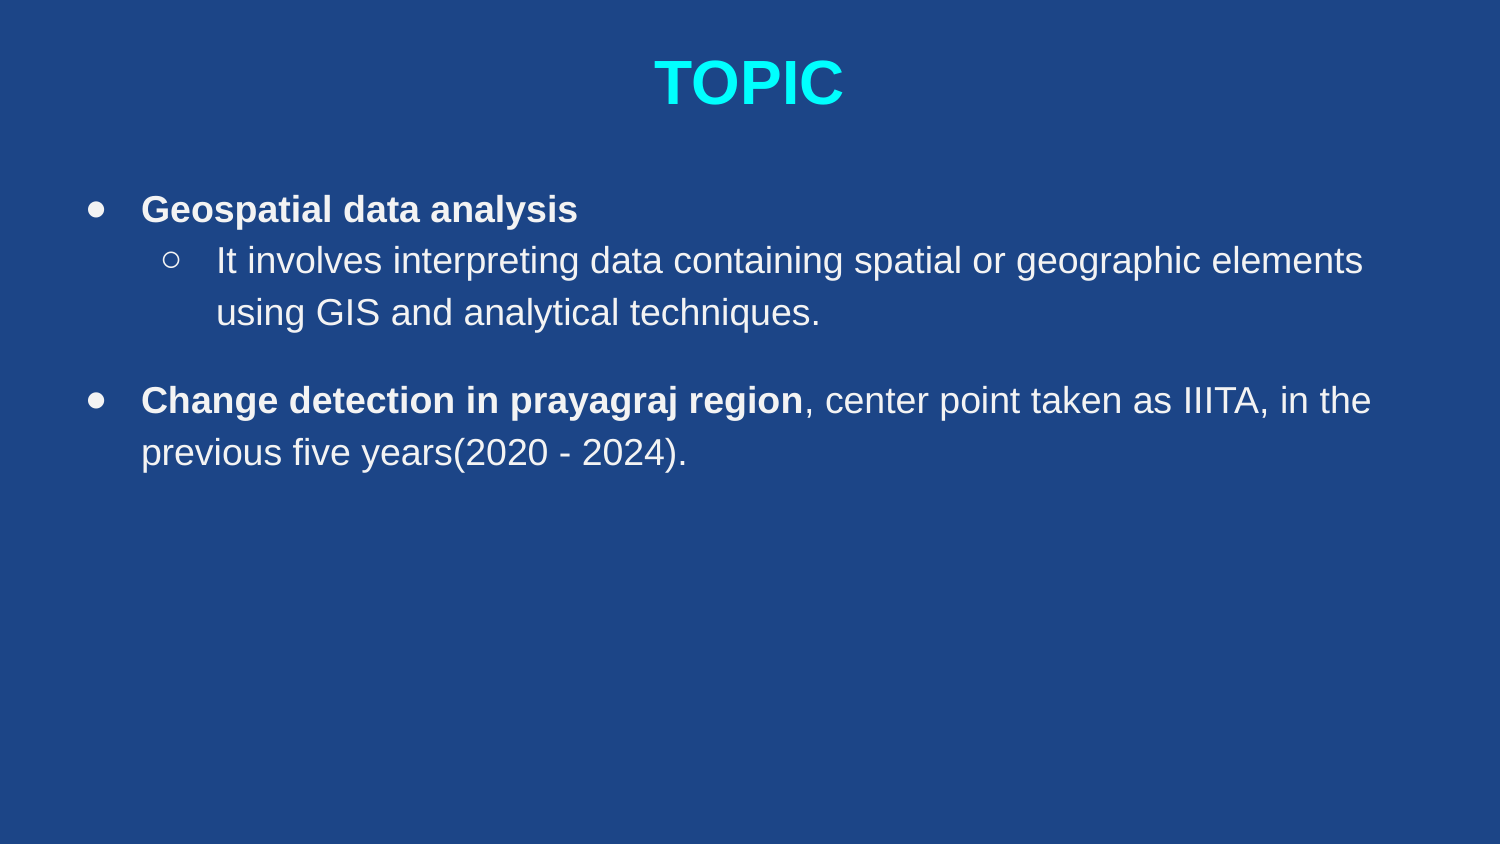

# TOPIC
Geospatial data analysis
It involves interpreting data containing spatial or geographic elements using GIS and analytical techniques.

Change detection in prayagraj region, center point taken as IIITA, in the previous five years(2020 - 2024).